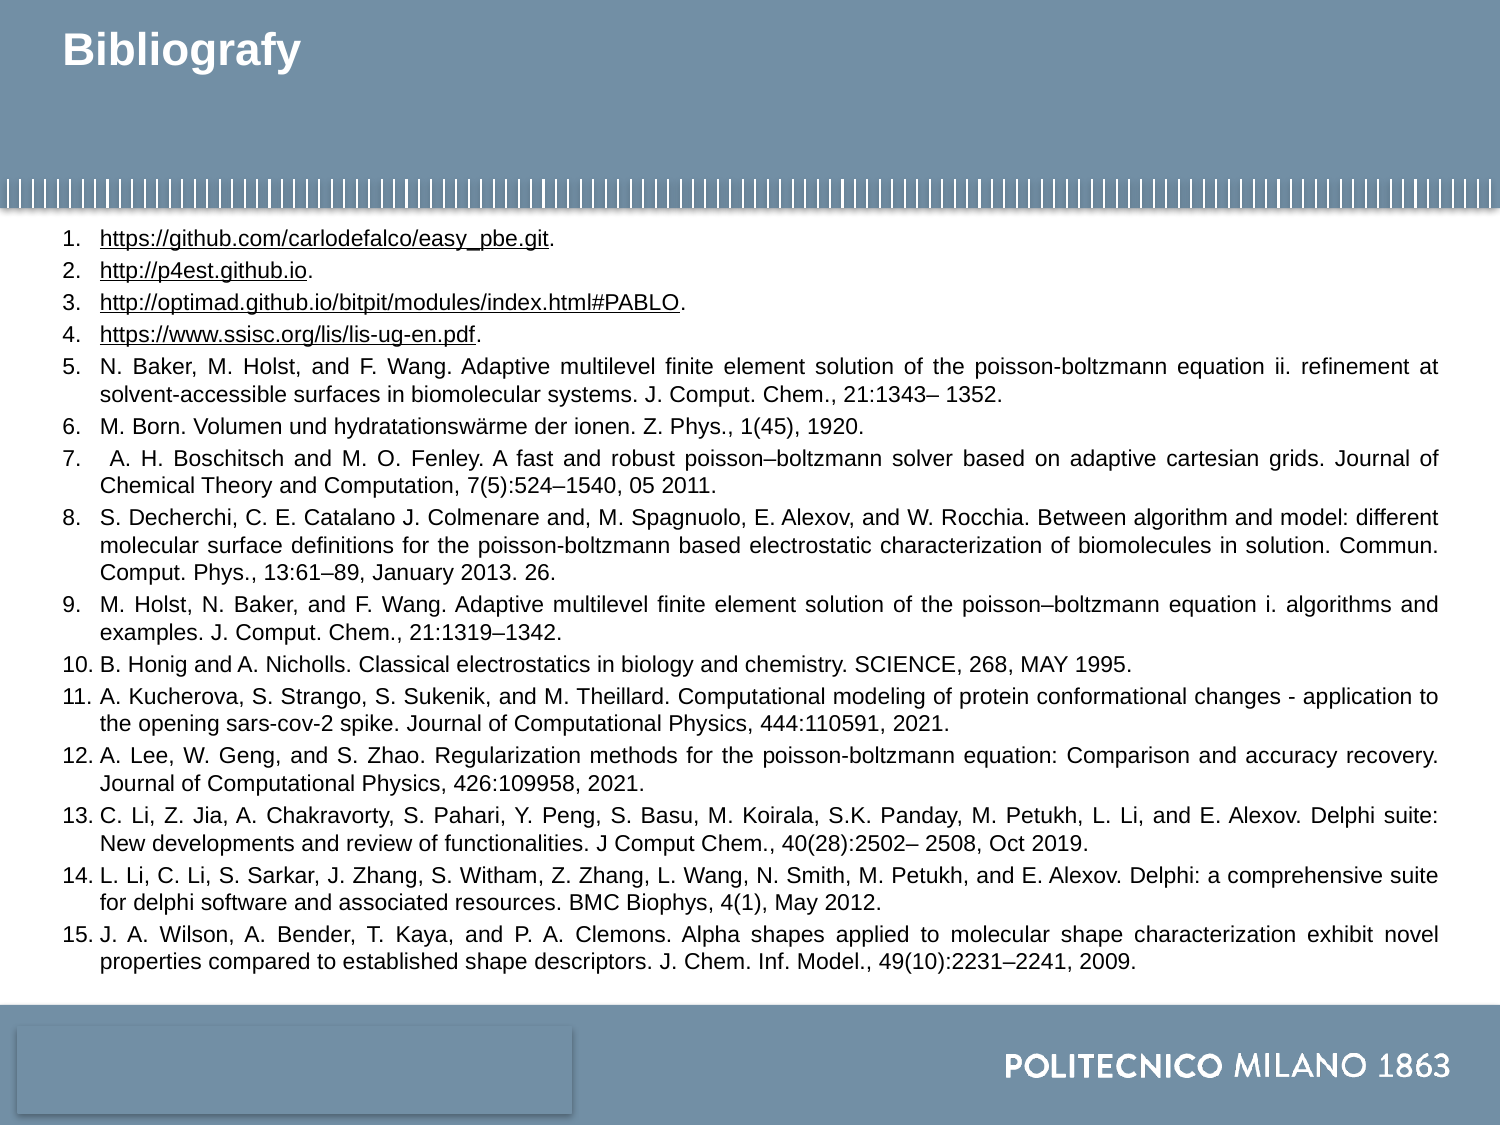

# Bibliografy
https://github.com/carlodefalco/easy_pbe.git.
http://p4est.github.io.
http://optimad.github.io/bitpit/modules/index.html#PABLO.
https://www.ssisc.org/lis/lis-ug-en.pdf.
N. Baker, M. Holst, and F. Wang. Adaptive multilevel finite element solution of the poisson-boltzmann equation ii. refinement at solvent-accessible surfaces in biomolecular systems. J. Comput. Chem., 21:1343– 1352.
M. Born. Volumen und hydratationswärme der ionen. Z. Phys., 1(45), 1920.
 A. H. Boschitsch and M. O. Fenley. A fast and robust poisson–boltzmann solver based on adaptive cartesian grids. Journal of Chemical Theory and Computation, 7(5):524–1540, 05 2011.
S. Decherchi, C. E. Catalano J. Colmenare and, M. Spagnuolo, E. Alexov, and W. Rocchia. Between algorithm and model: different molecular surface definitions for the poisson-boltzmann based electrostatic characterization of biomolecules in solution. Commun. Comput. Phys., 13:61–89, January 2013. 26.
M. Holst, N. Baker, and F. Wang. Adaptive multilevel finite element solution of the poisson–boltzmann equation i. algorithms and examples. J. Comput. Chem., 21:1319–1342.
B. Honig and A. Nicholls. Classical electrostatics in biology and chemistry. SCIENCE, 268, MAY 1995.
A. Kucherova, S. Strango, S. Sukenik, and M. Theillard. Computational modeling of protein conformational changes - application to the opening sars-cov-2 spike. Journal of Computational Physics, 444:110591, 2021.
A. Lee, W. Geng, and S. Zhao. Regularization methods for the poisson-boltzmann equation: Comparison and accuracy recovery. Journal of Computational Physics, 426:109958, 2021.
C. Li, Z. Jia, A. Chakravorty, S. Pahari, Y. Peng, S. Basu, M. Koirala, S.K. Panday, M. Petukh, L. Li, and E. Alexov. Delphi suite: New developments and review of functionalities. J Comput Chem., 40(28):2502– 2508, Oct 2019.
L. Li, C. Li, S. Sarkar, J. Zhang, S. Witham, Z. Zhang, L. Wang, N. Smith, M. Petukh, and E. Alexov. Delphi: a comprehensive suite for delphi software and associated resources. BMC Biophys, 4(1), May 2012.
J. A. Wilson, A. Bender, T. Kaya, and P. A. Clemons. Alpha shapes applied to molecular shape characterization exhibit novel properties compared to established shape descriptors. J. Chem. Inf. Model., 49(10):2231–2241, 2009.